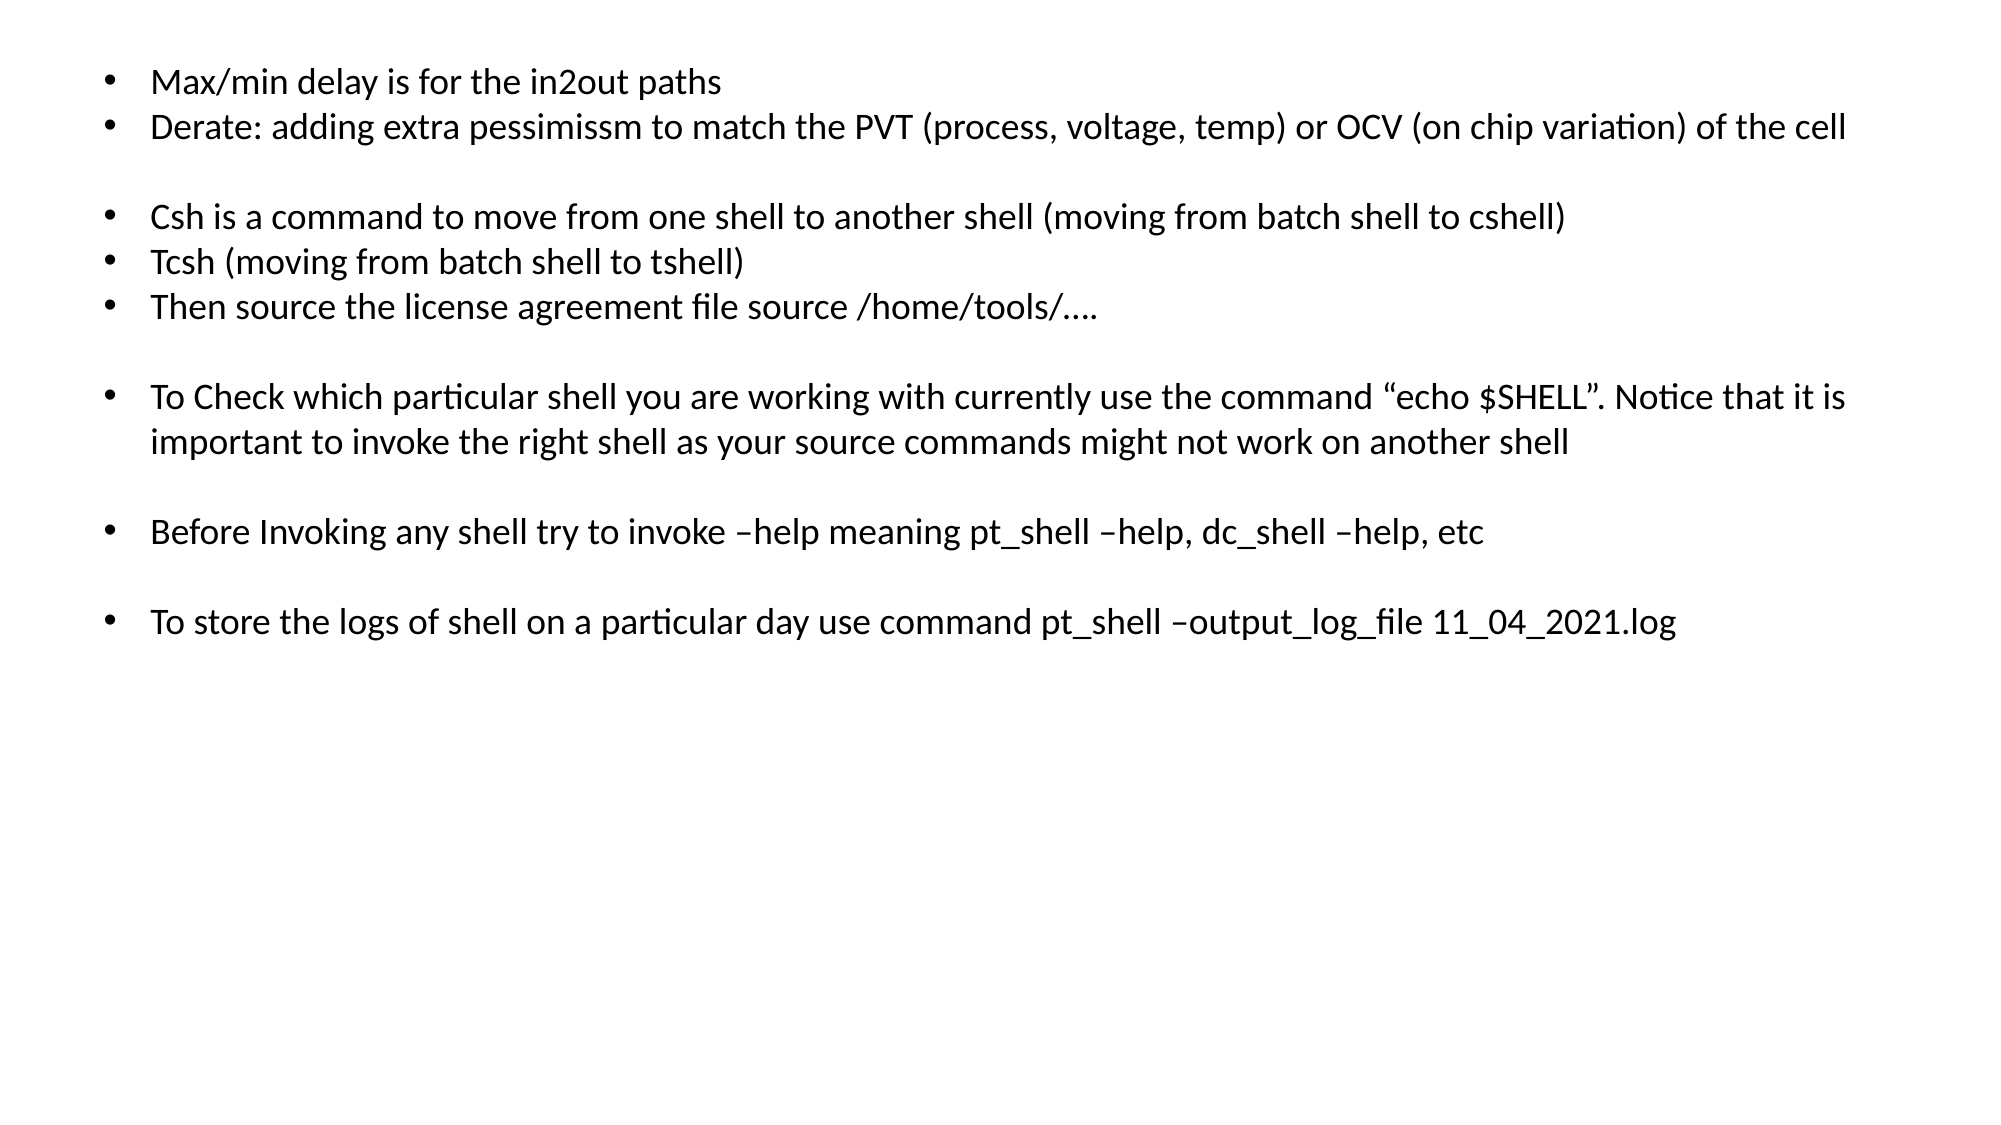

Max/min delay is for the in2out paths
Derate: adding extra pessimissm to match the PVT (process, voltage, temp) or OCV (on chip variation) of the cell

Csh is a command to move from one shell to another shell (moving from batch shell to cshell)
Tcsh (moving from batch shell to tshell)
Then source the license agreement file source /home/tools/….

To Check which particular shell you are working with currently use the command “echo $SHELL”. Notice that it is important to invoke the right shell as your source commands might not work on another shell

Before Invoking any shell try to invoke –help meaning pt_shell –help, dc_shell –help, etc

To store the logs of shell on a particular day use command pt_shell –output_log_file 11_04_2021.log